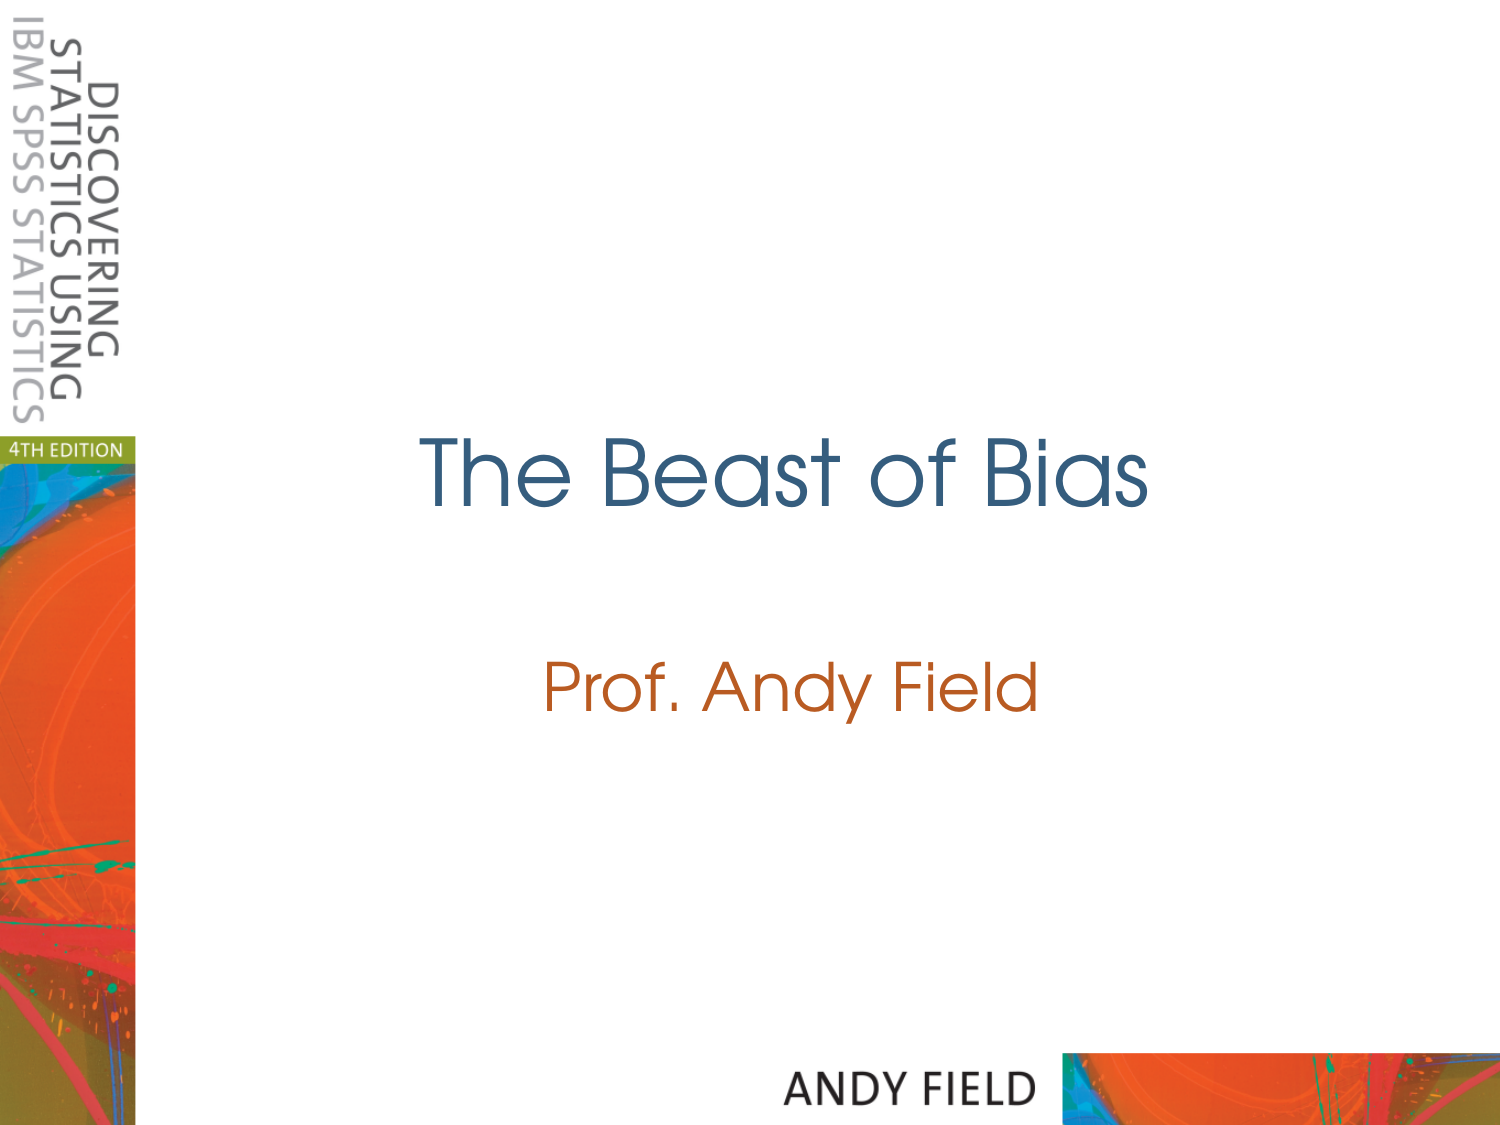

# The Beast of Bias
Prof. Andy Field